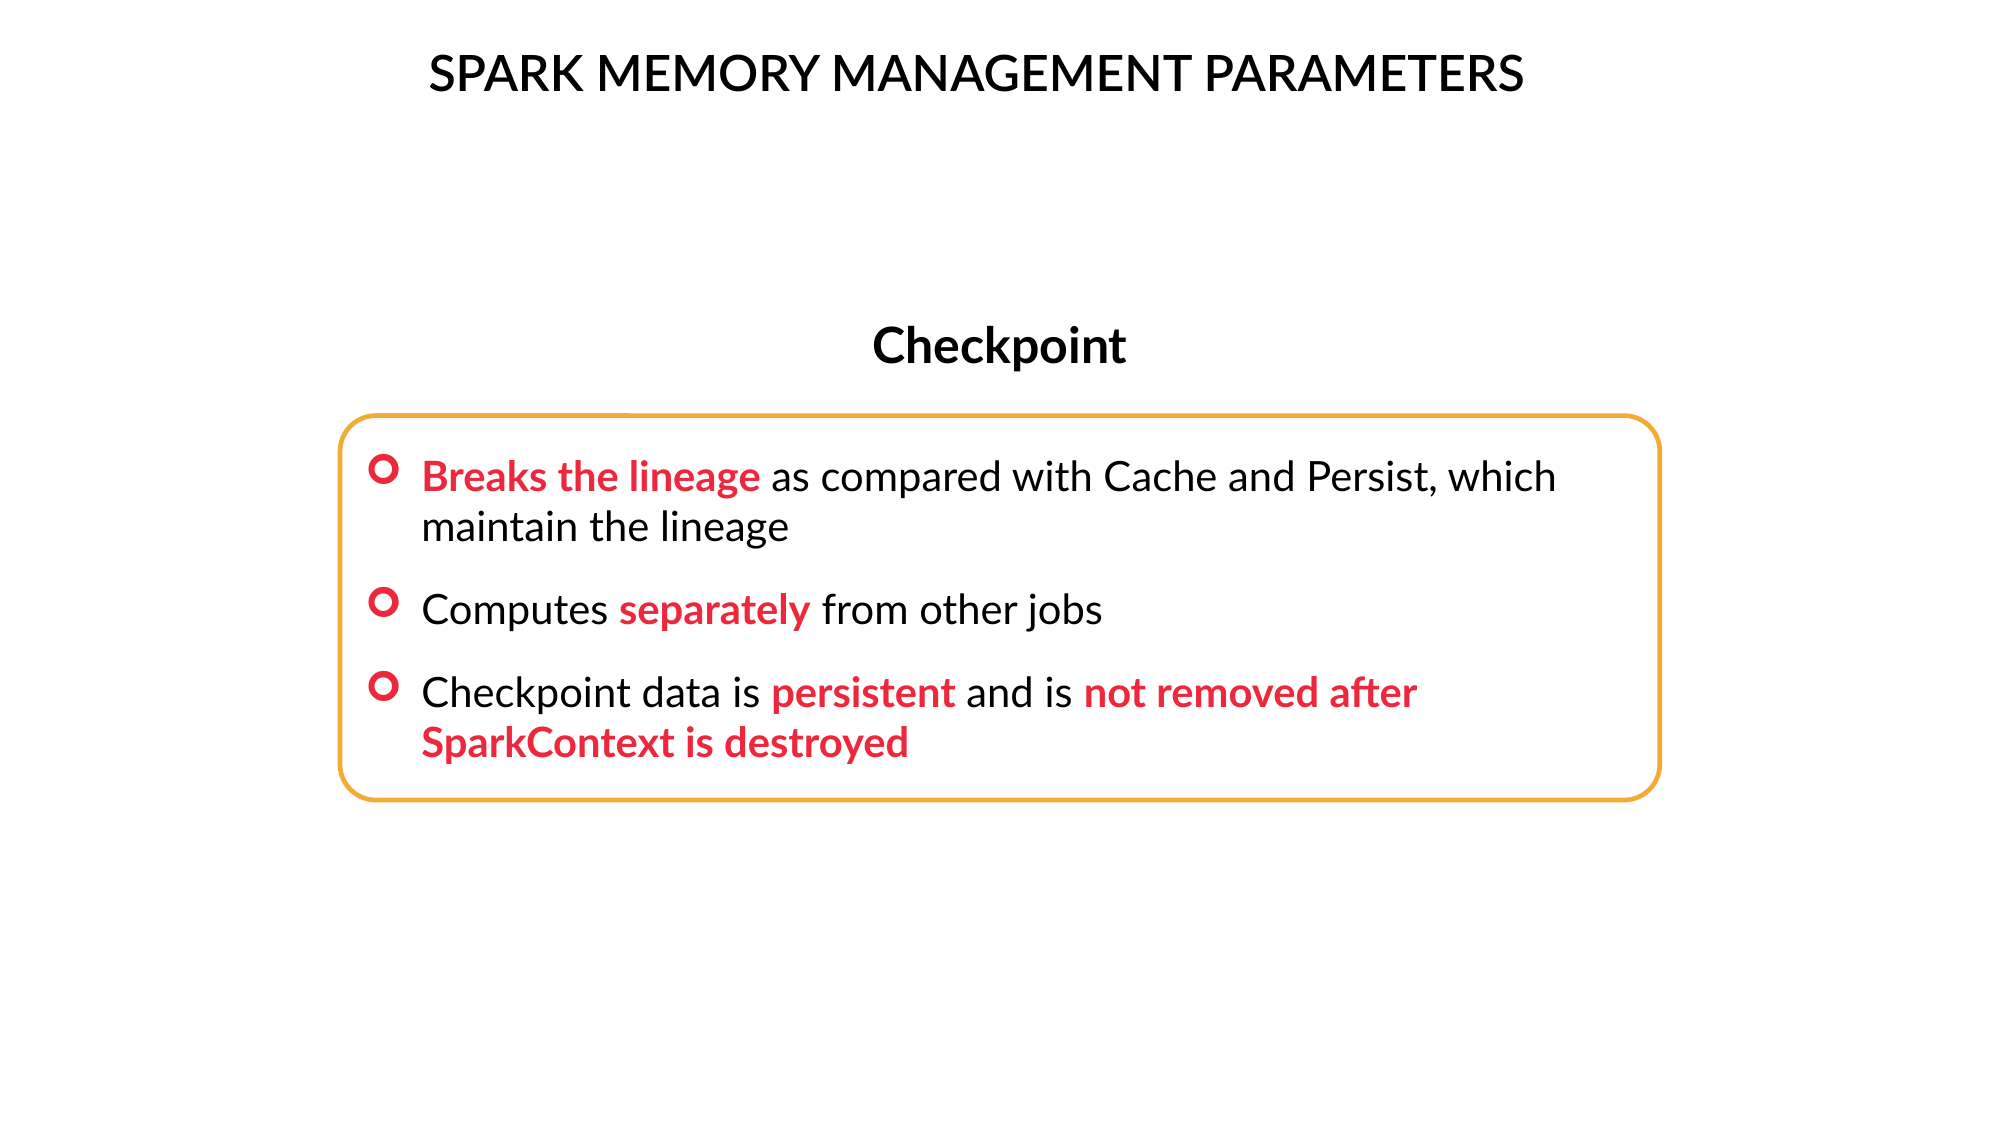

SPARK MEMORY MANAGEMENT PARAMETERS
Checkpoint
Breaks the lineage as compared with Cache and Persist, which maintain the lineage
Computes separately from other jobs
Checkpoint data is persistent and is not removed after SparkContext is destroyed